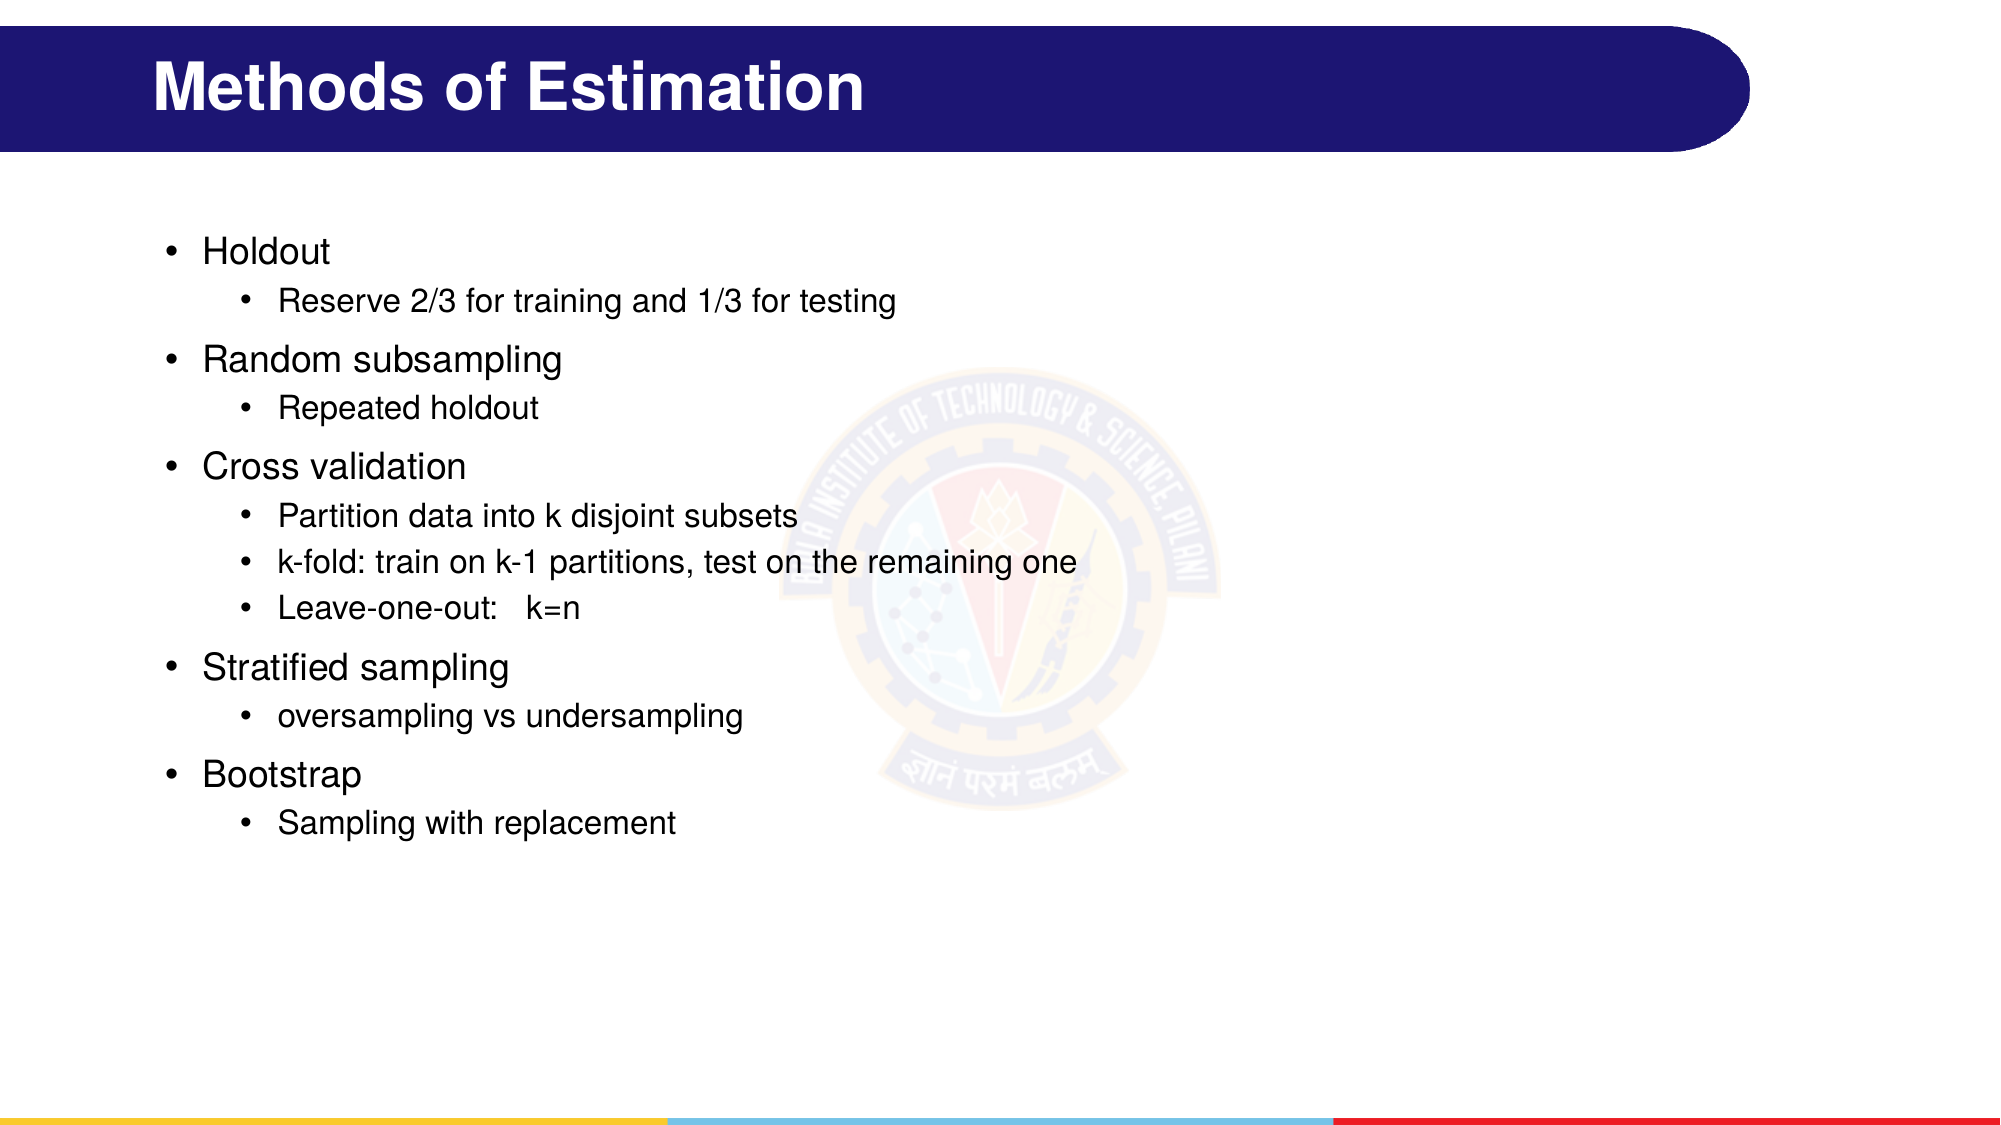

# Methods of Estimation
Holdout
Reserve 2/3 for training and 1/3 for testing
Random subsampling
Repeated holdout
Cross validation
Partition data into k disjoint subsets
k-fold: train on k-1 partitions, test on the remaining one
Leave-one-out:   k=n
Stratified sampling
oversampling vs undersampling
Bootstrap
Sampling with replacement